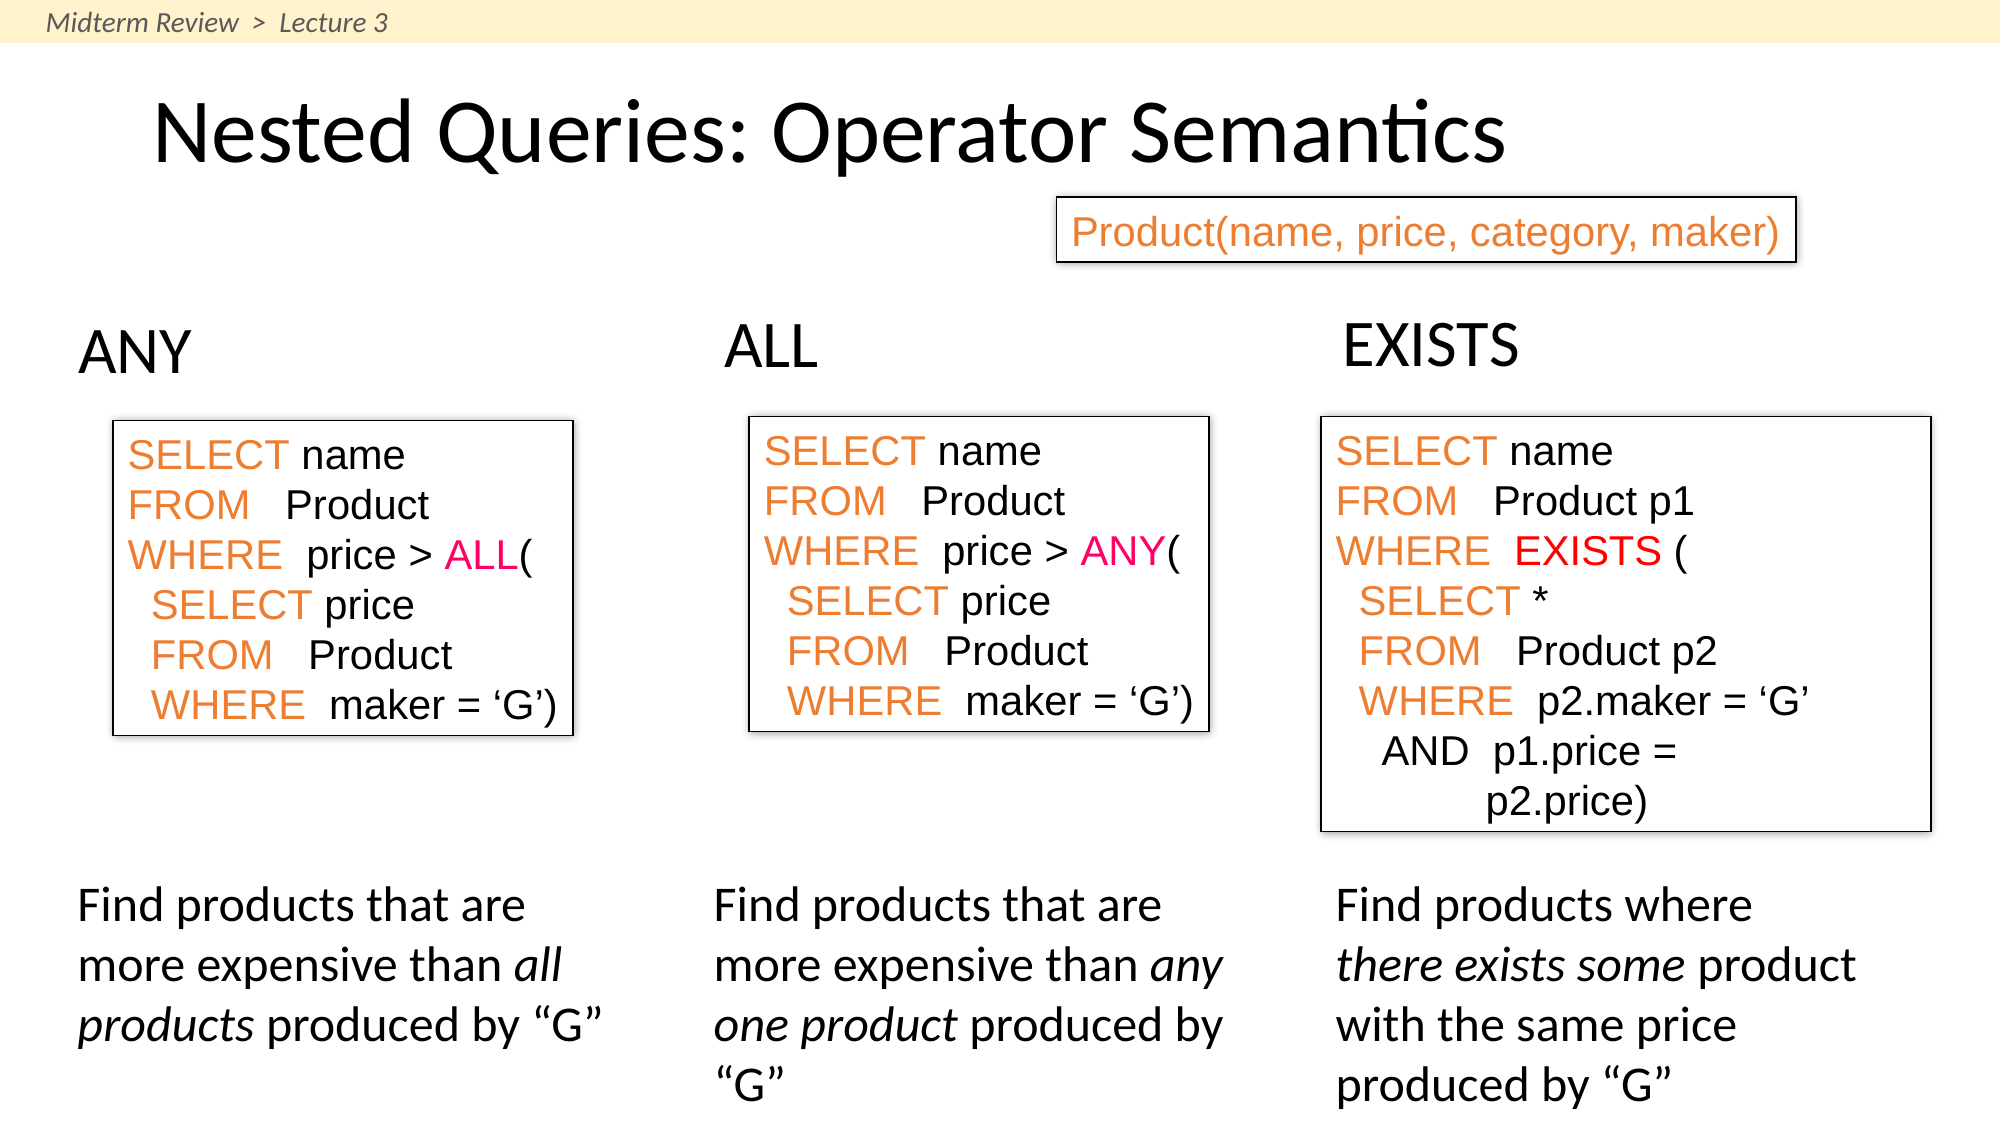

Midterm Review  >  Lecture 3
# Nested Queries: Operator Semantics
Product(name, price, category, maker)
EXISTS
ALL
ANY
SELECT name
FROM   Product
WHERE  price > ANY(
  SELECT price
  FROM   Product
  WHERE  maker = ‘G’)
SELECT name
FROM   Product p1
WHERE  EXISTS (
  SELECT *
  FROM   Product p2
  WHERE  p2.maker = ‘G’
    AND  p1.price = 		p2.price)
SELECT name
FROM   Product
WHERE  price > ALL(
  SELECT price
  FROM   Product
  WHERE  maker = ‘G’)
Find products that are more expensive than all products produced by “G”
Find products that are more expensive than any one product produced by “G”
Find products where there exists some product with the same price produced by “G”